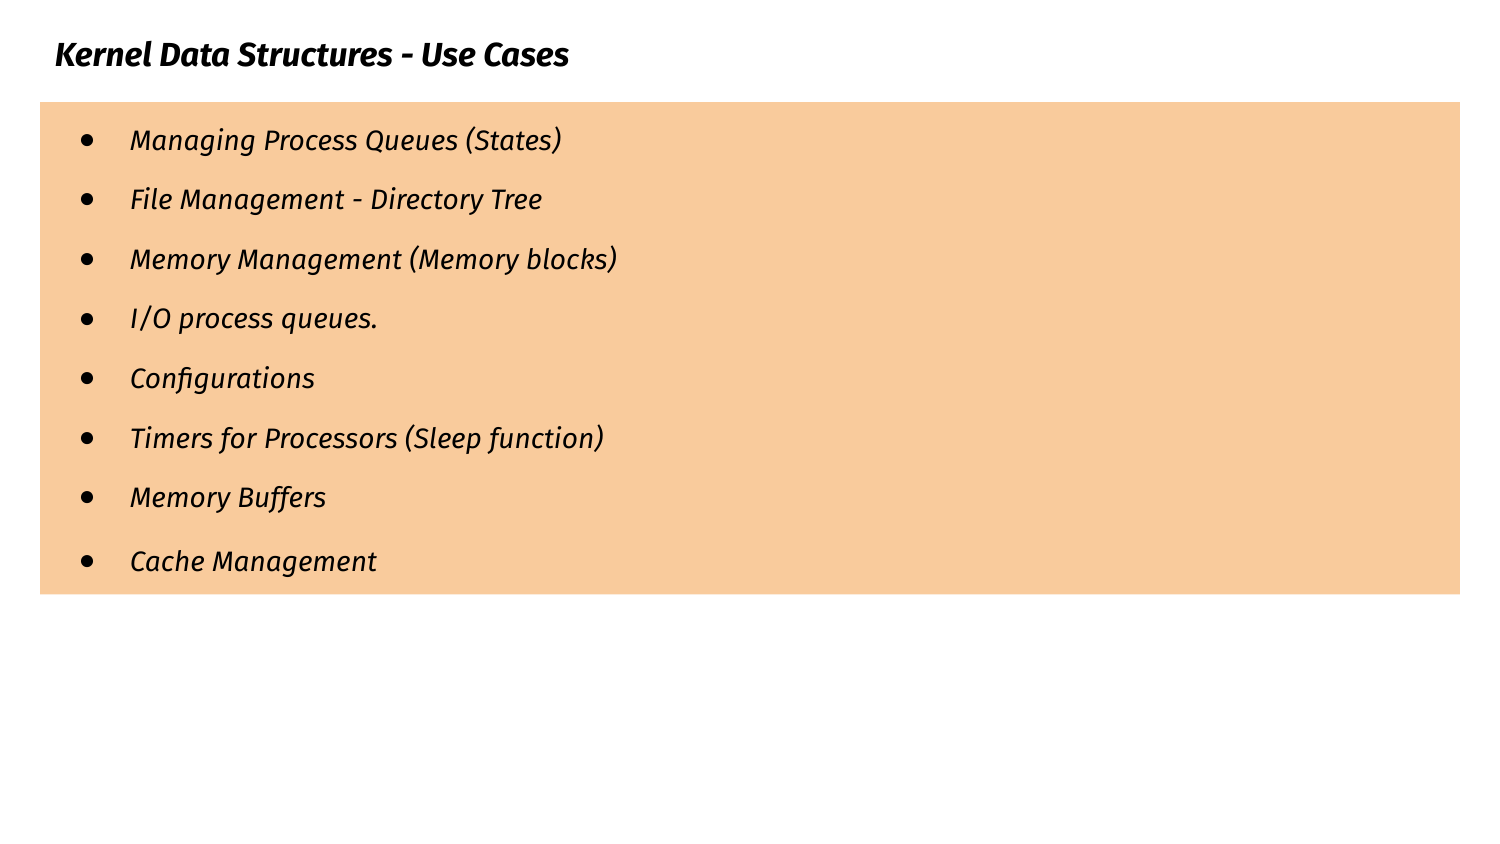

Kernel Data Structures - Use Cases
Managing Process Queues (States)
File Management - Directory Tree
Memory Management (Memory blocks)
I/O process queues.
Configurations
Timers for Processors (Sleep function)
Memory Buffers
Cache Management